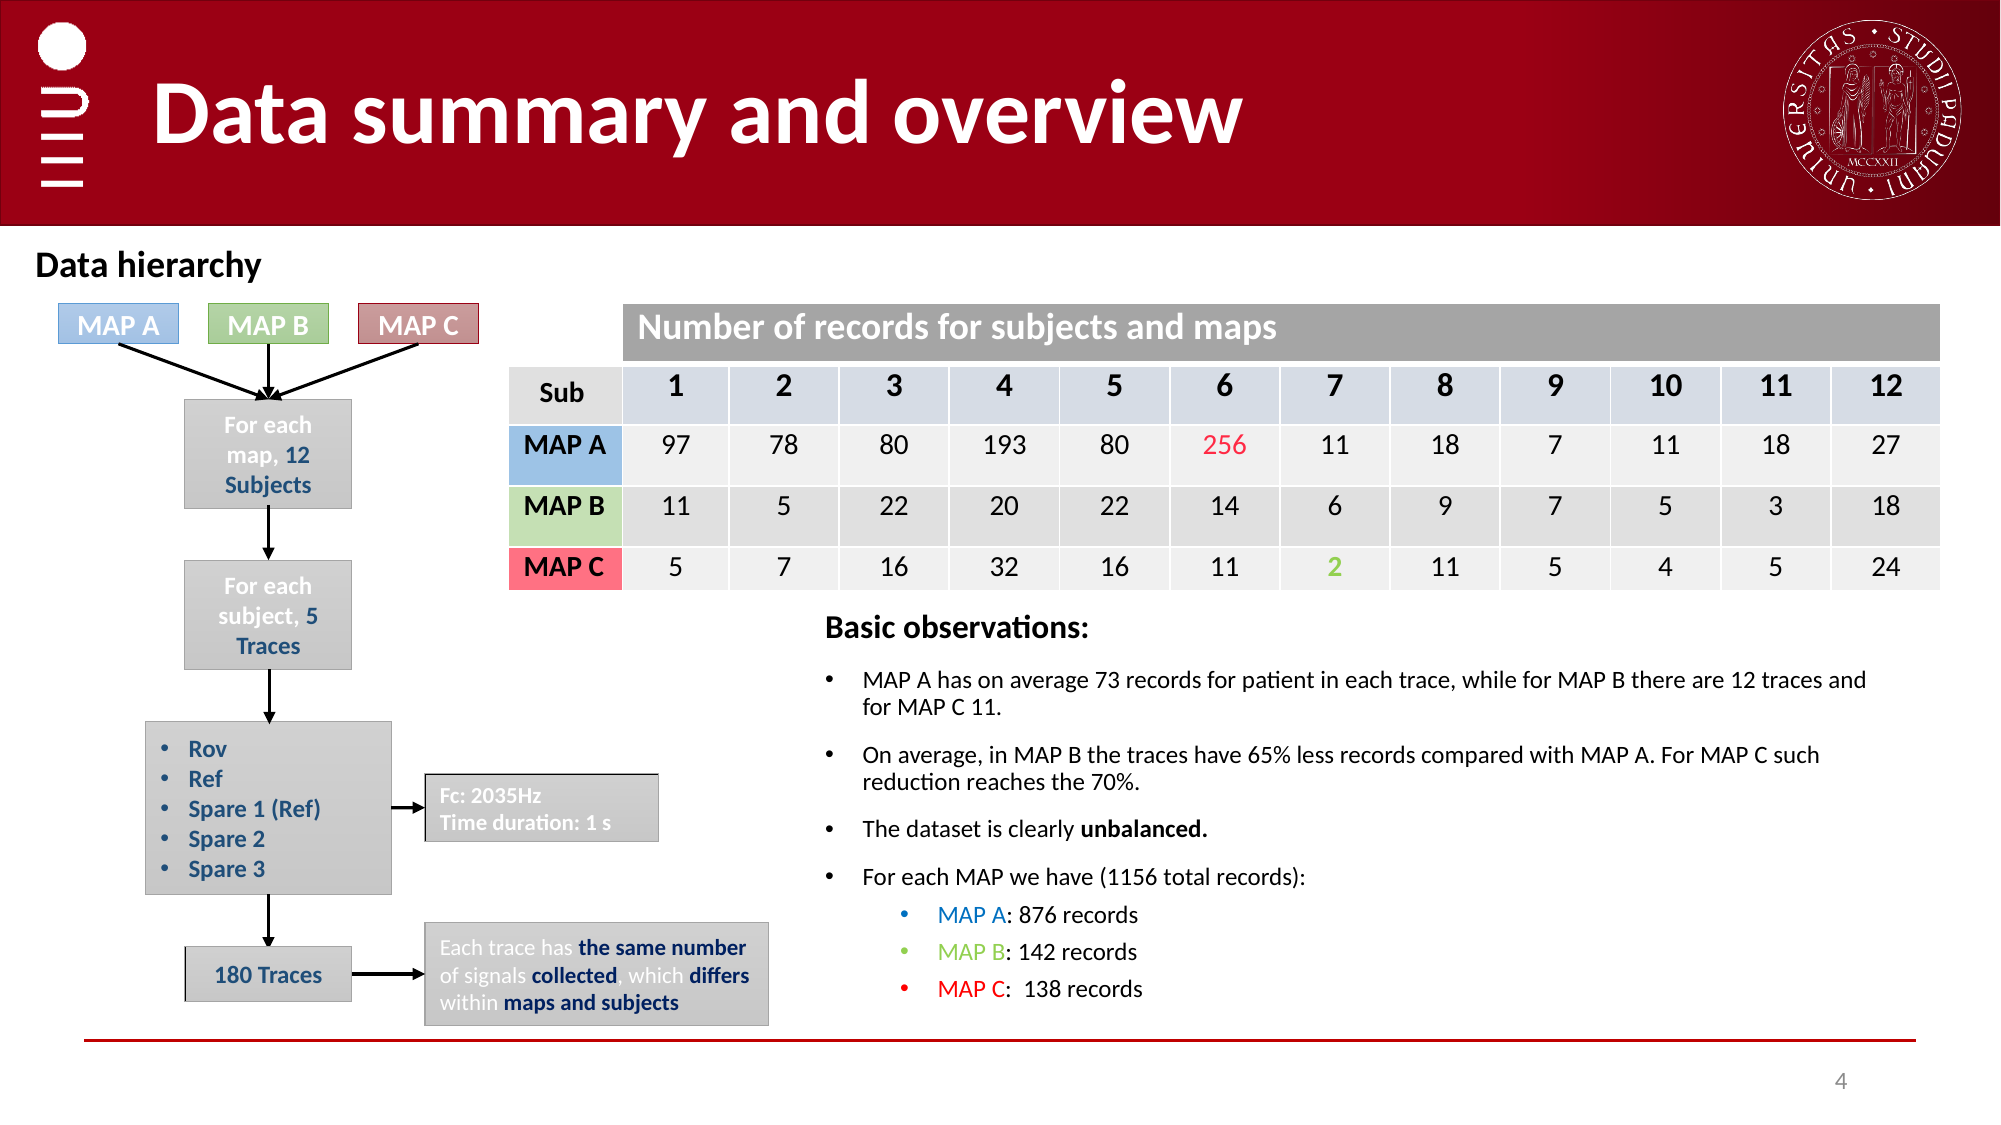

# Data summary and overview
Data hierarchy

MAP A
MAP B
MAP C
|  | Number of records for subjects and maps |  |  |  |  |  |  |  |  |  |  |  |
| --- | --- | --- | --- | --- | --- | --- | --- | --- | --- | --- | --- | --- |
| Sub | 1 | 2 | 3 | 4 | 5 | 6 | 7 | 8 | 9 | 10 | 11 | 12 |
| MAP A | 97 | 78 | 80 | 193 | 80 | 256 | 11 | 18 | 7 | 11 | 18 | 27 |
| MAP B | 11 | 5 | 22 | 20 | 22 | 14 | 6 | 9 | 7 | 5 | 3 | 18 |
| MAP C | 5 | 7 | 16 | 32 | 16 | 11 | 2 | 11 | 5 | 4 | 5 | 24 |
For each map, 12 Subjects
For each subject, 5 Traces
Basic observations:
MAP A has on average 73 records for patient in each trace, while for MAP B there are 12 traces and for MAP C 11.
On average, in MAP B the traces have 65% less records compared with MAP A. For MAP C such reduction reaches the 70%.
The dataset is clearly unbalanced.
For each MAP we have (1156 total records):
MAP A: 876 records
MAP B: 142 records
MAP C:  138 records

Rov
Ref
Spare 1 (Ref)
Spare 2
Spare 3
Fc: 2035Hz
Time duration: 1 s
Each trace has the same number of signals collected, which differs within maps and subjects
180 Traces
4